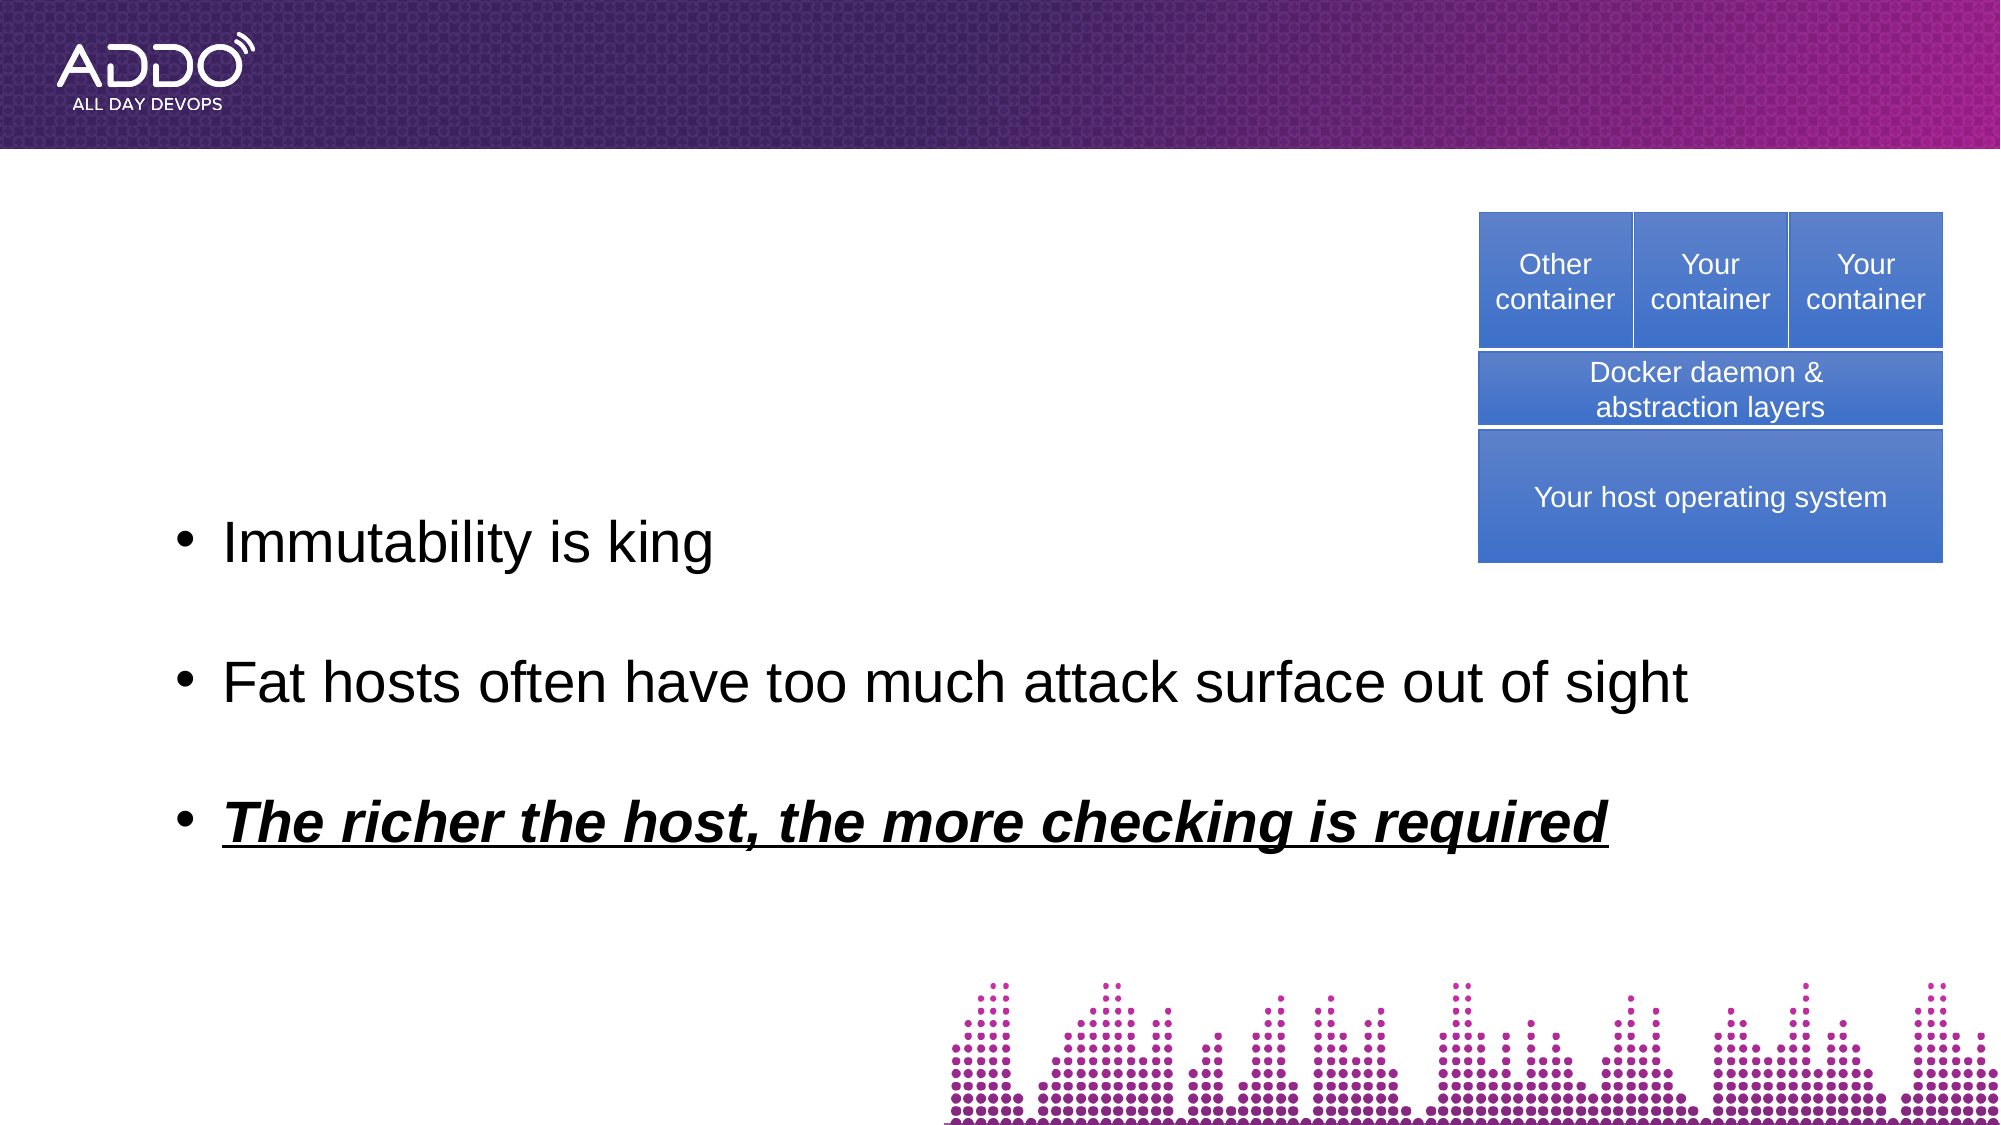

Other container
Your container
Your container
Docker daemon &
abstraction layers
Your host operating system
Immutability is king

Fat hosts often have too much attack surface out of sight

The richer the host, the more checking is required